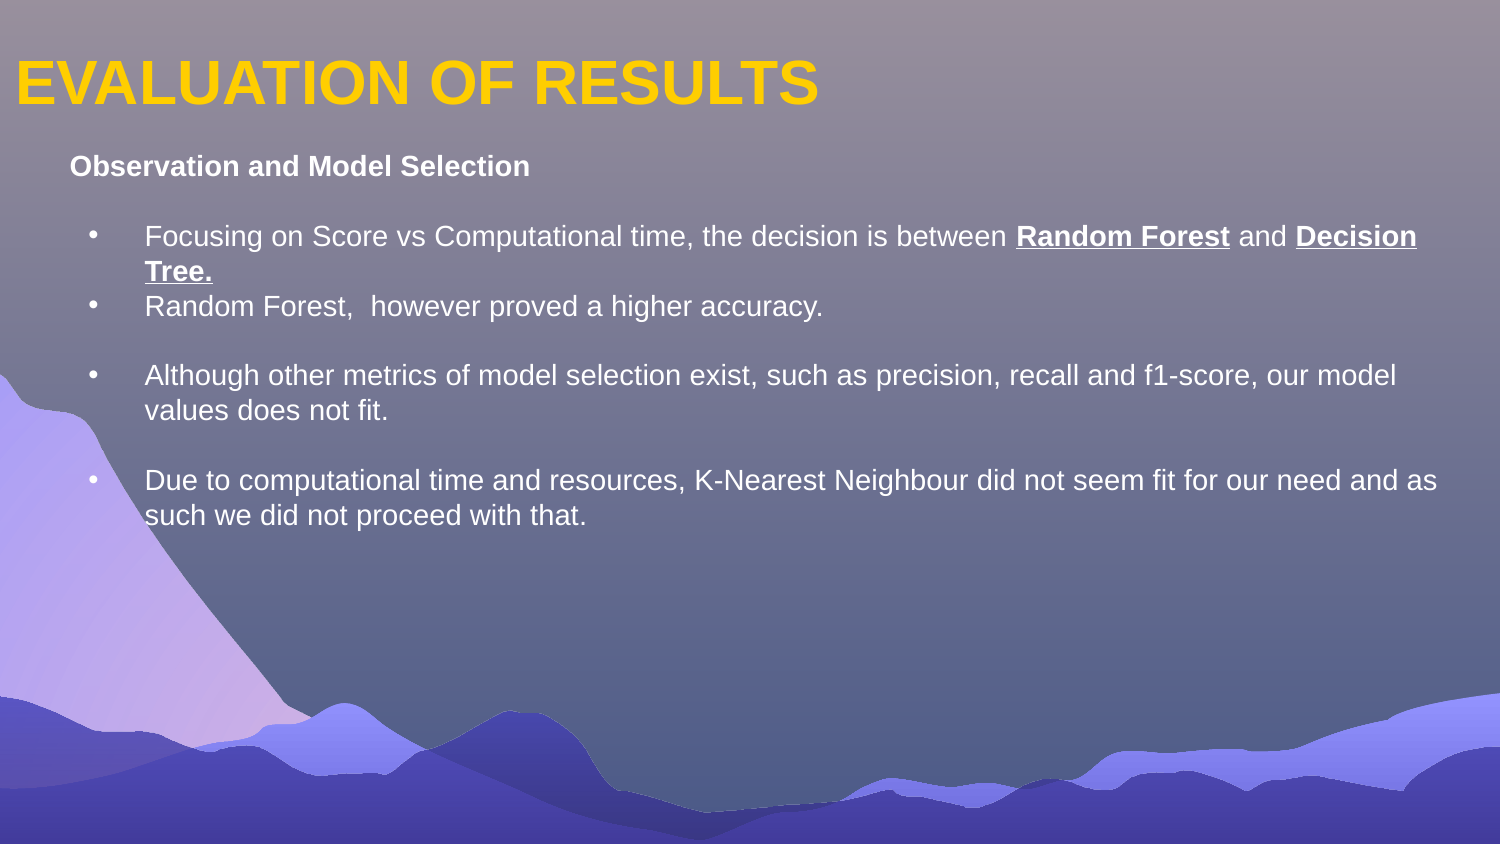

# EVALUATION OF RESULTS
Observation and Model Selection

Focusing on Score vs Computational time, the decision is between Random Forest and Decision Tree.
Random Forest,  however proved a higher accuracy.
Although other metrics of model selection exist, such as precision, recall and f1-score, our model values does not fit.

Due to computational time and resources, K-Nearest Neighbour did not seem fit for our need and as such we did not proceed with that.